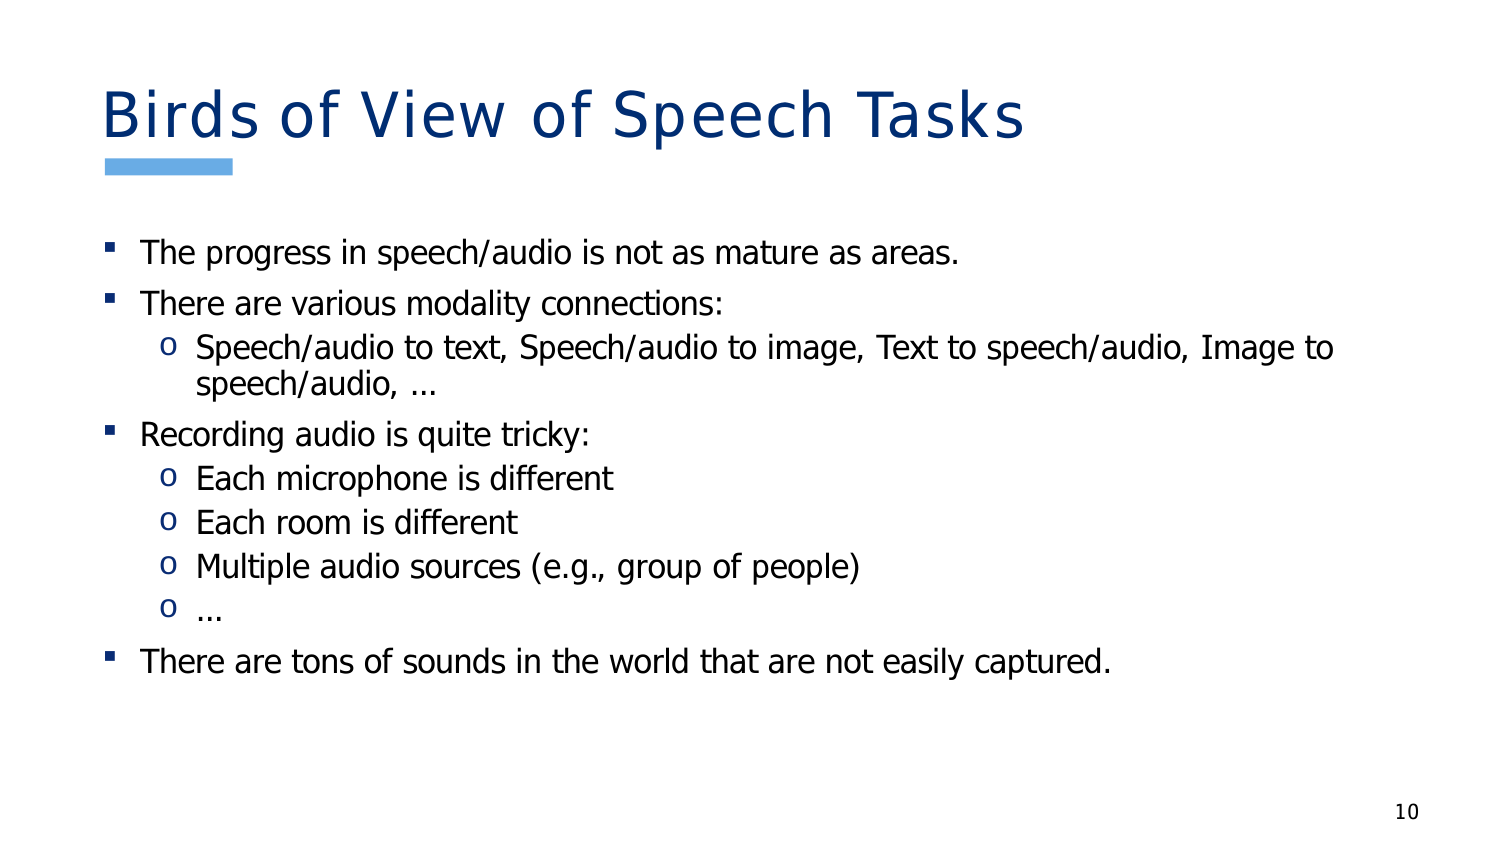

# Birds of View of Speech Tasks
The progress in speech/audio is not as mature as areas.
There are various modality connections:
Speech/audio to text, Speech/audio to image, Text to speech/audio, Image to speech/audio, …
Recording audio is quite tricky:
Each microphone is different
Each room is different
Multiple audio sources (e.g., group of people)
…
There are tons of sounds in the world that are not easily captured.